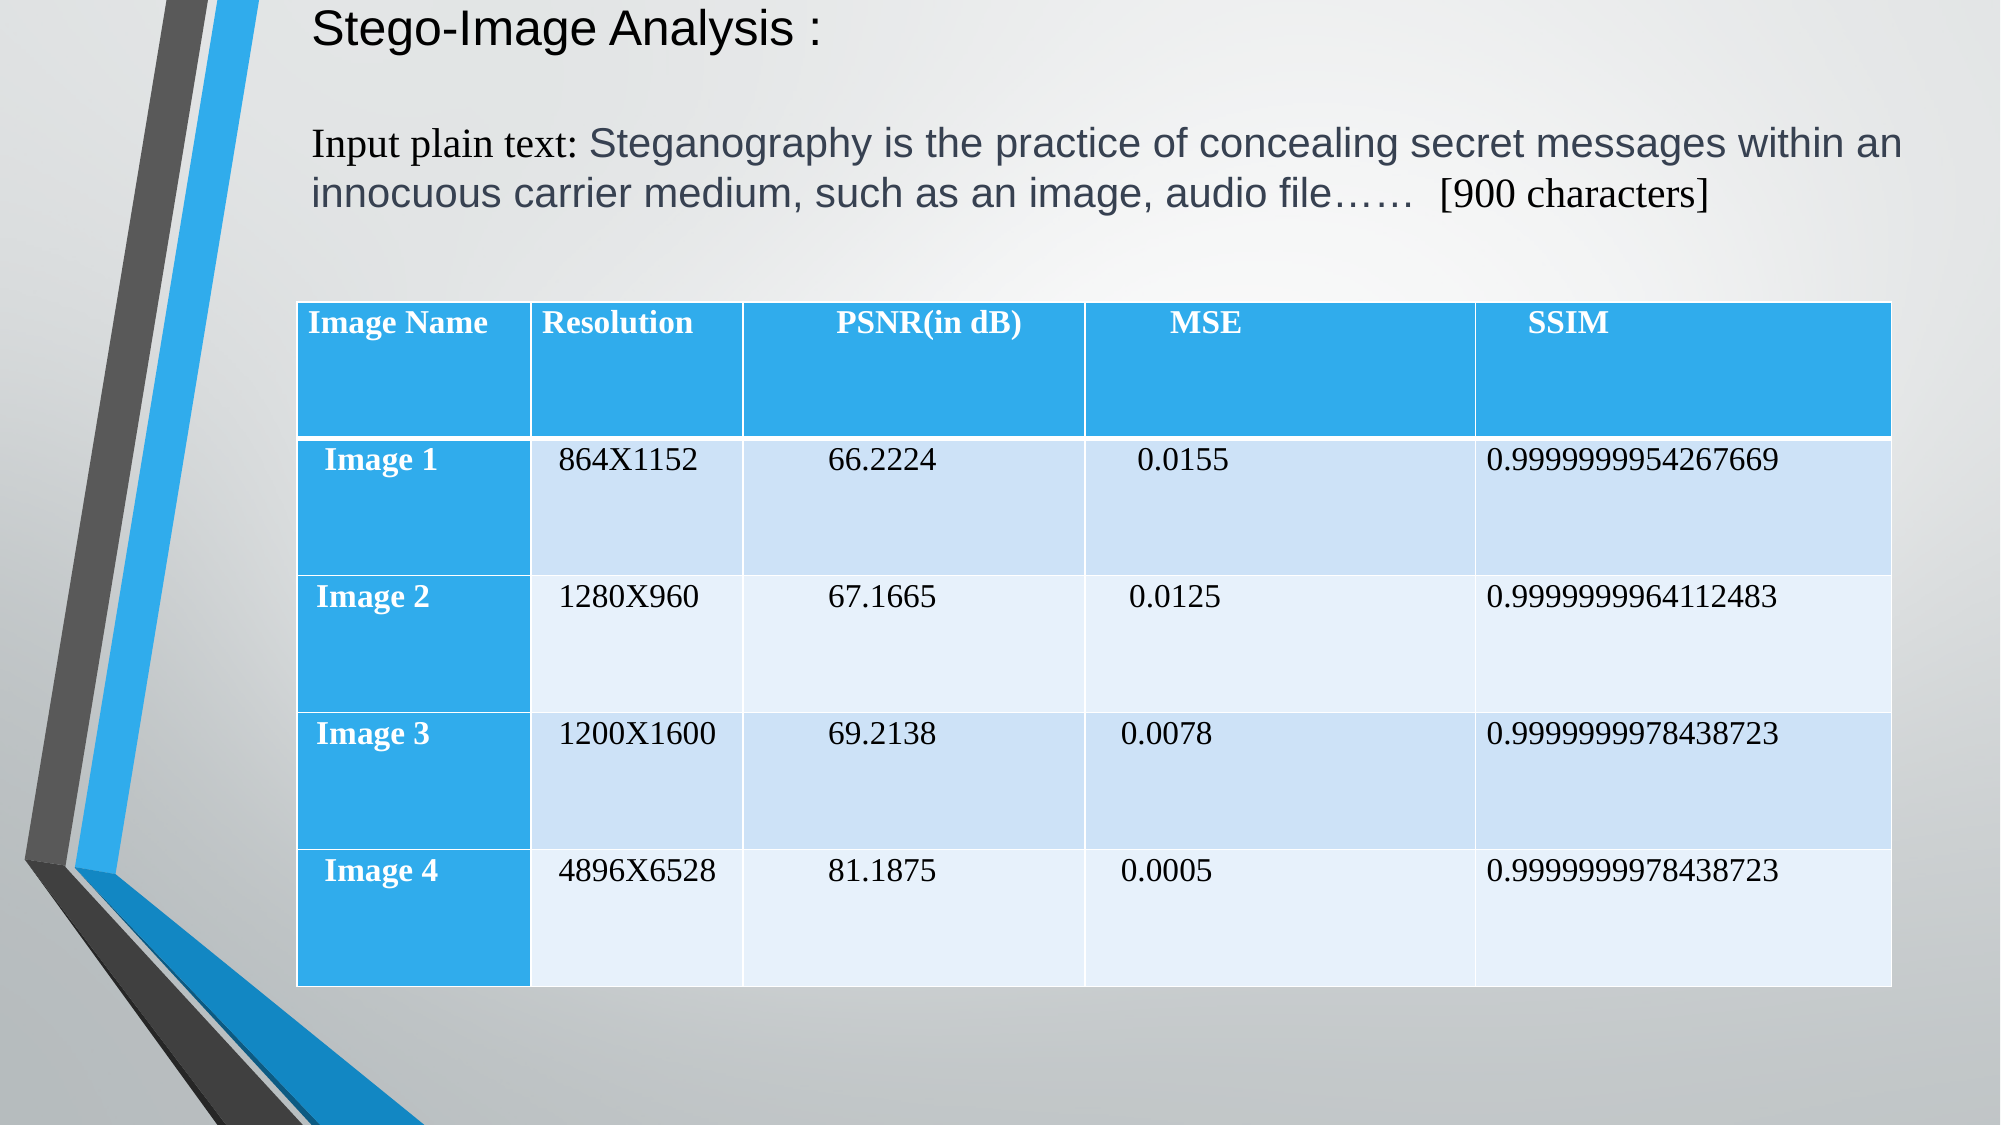

Stego-Image Analysis :

Input plain text: Steganography is the practice of concealing secret messages within an innocuous carrier medium, such as an image, audio file……  [900 characters]
| Image Name | Resolution | PSNR(in dB) | MSE | SSIM |
| --- | --- | --- | --- | --- |
| Image 1 | 864X1152 | 66.2224 | 0.0155 | 0.9999999954267669 |
| Image 2 | 1280X960 | 67.1665 | 0.0125 | 0.9999999964112483 |
| Image 3 | 1200X1600 | 69.2138 | 0.0078 | 0.9999999978438723 |
| Image 4 | 4896X6528 | 81.1875 | 0.0005 | 0.9999999978438723 |